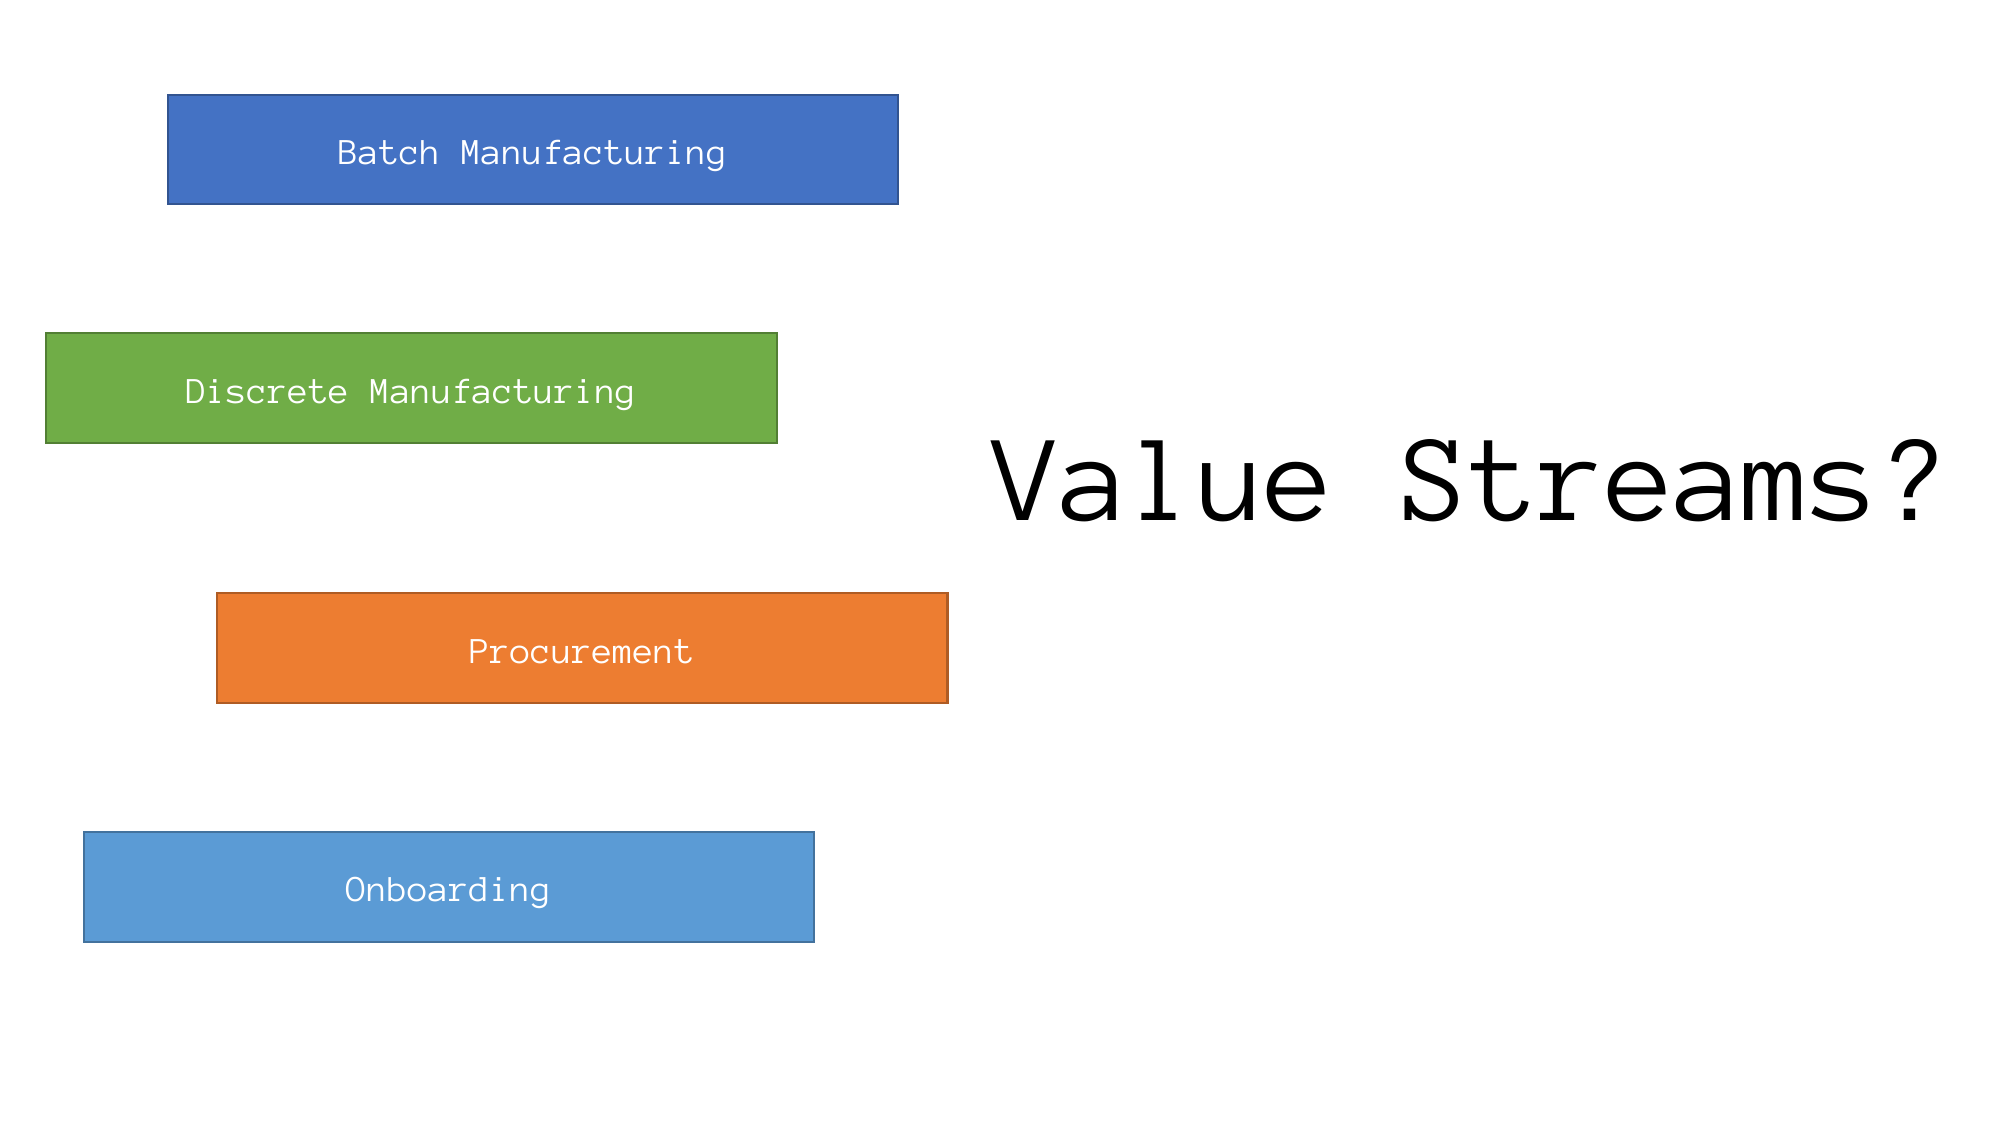

Batch Manufacturing
Discrete Manufacturing
Value Streams?
Procurement
Onboarding